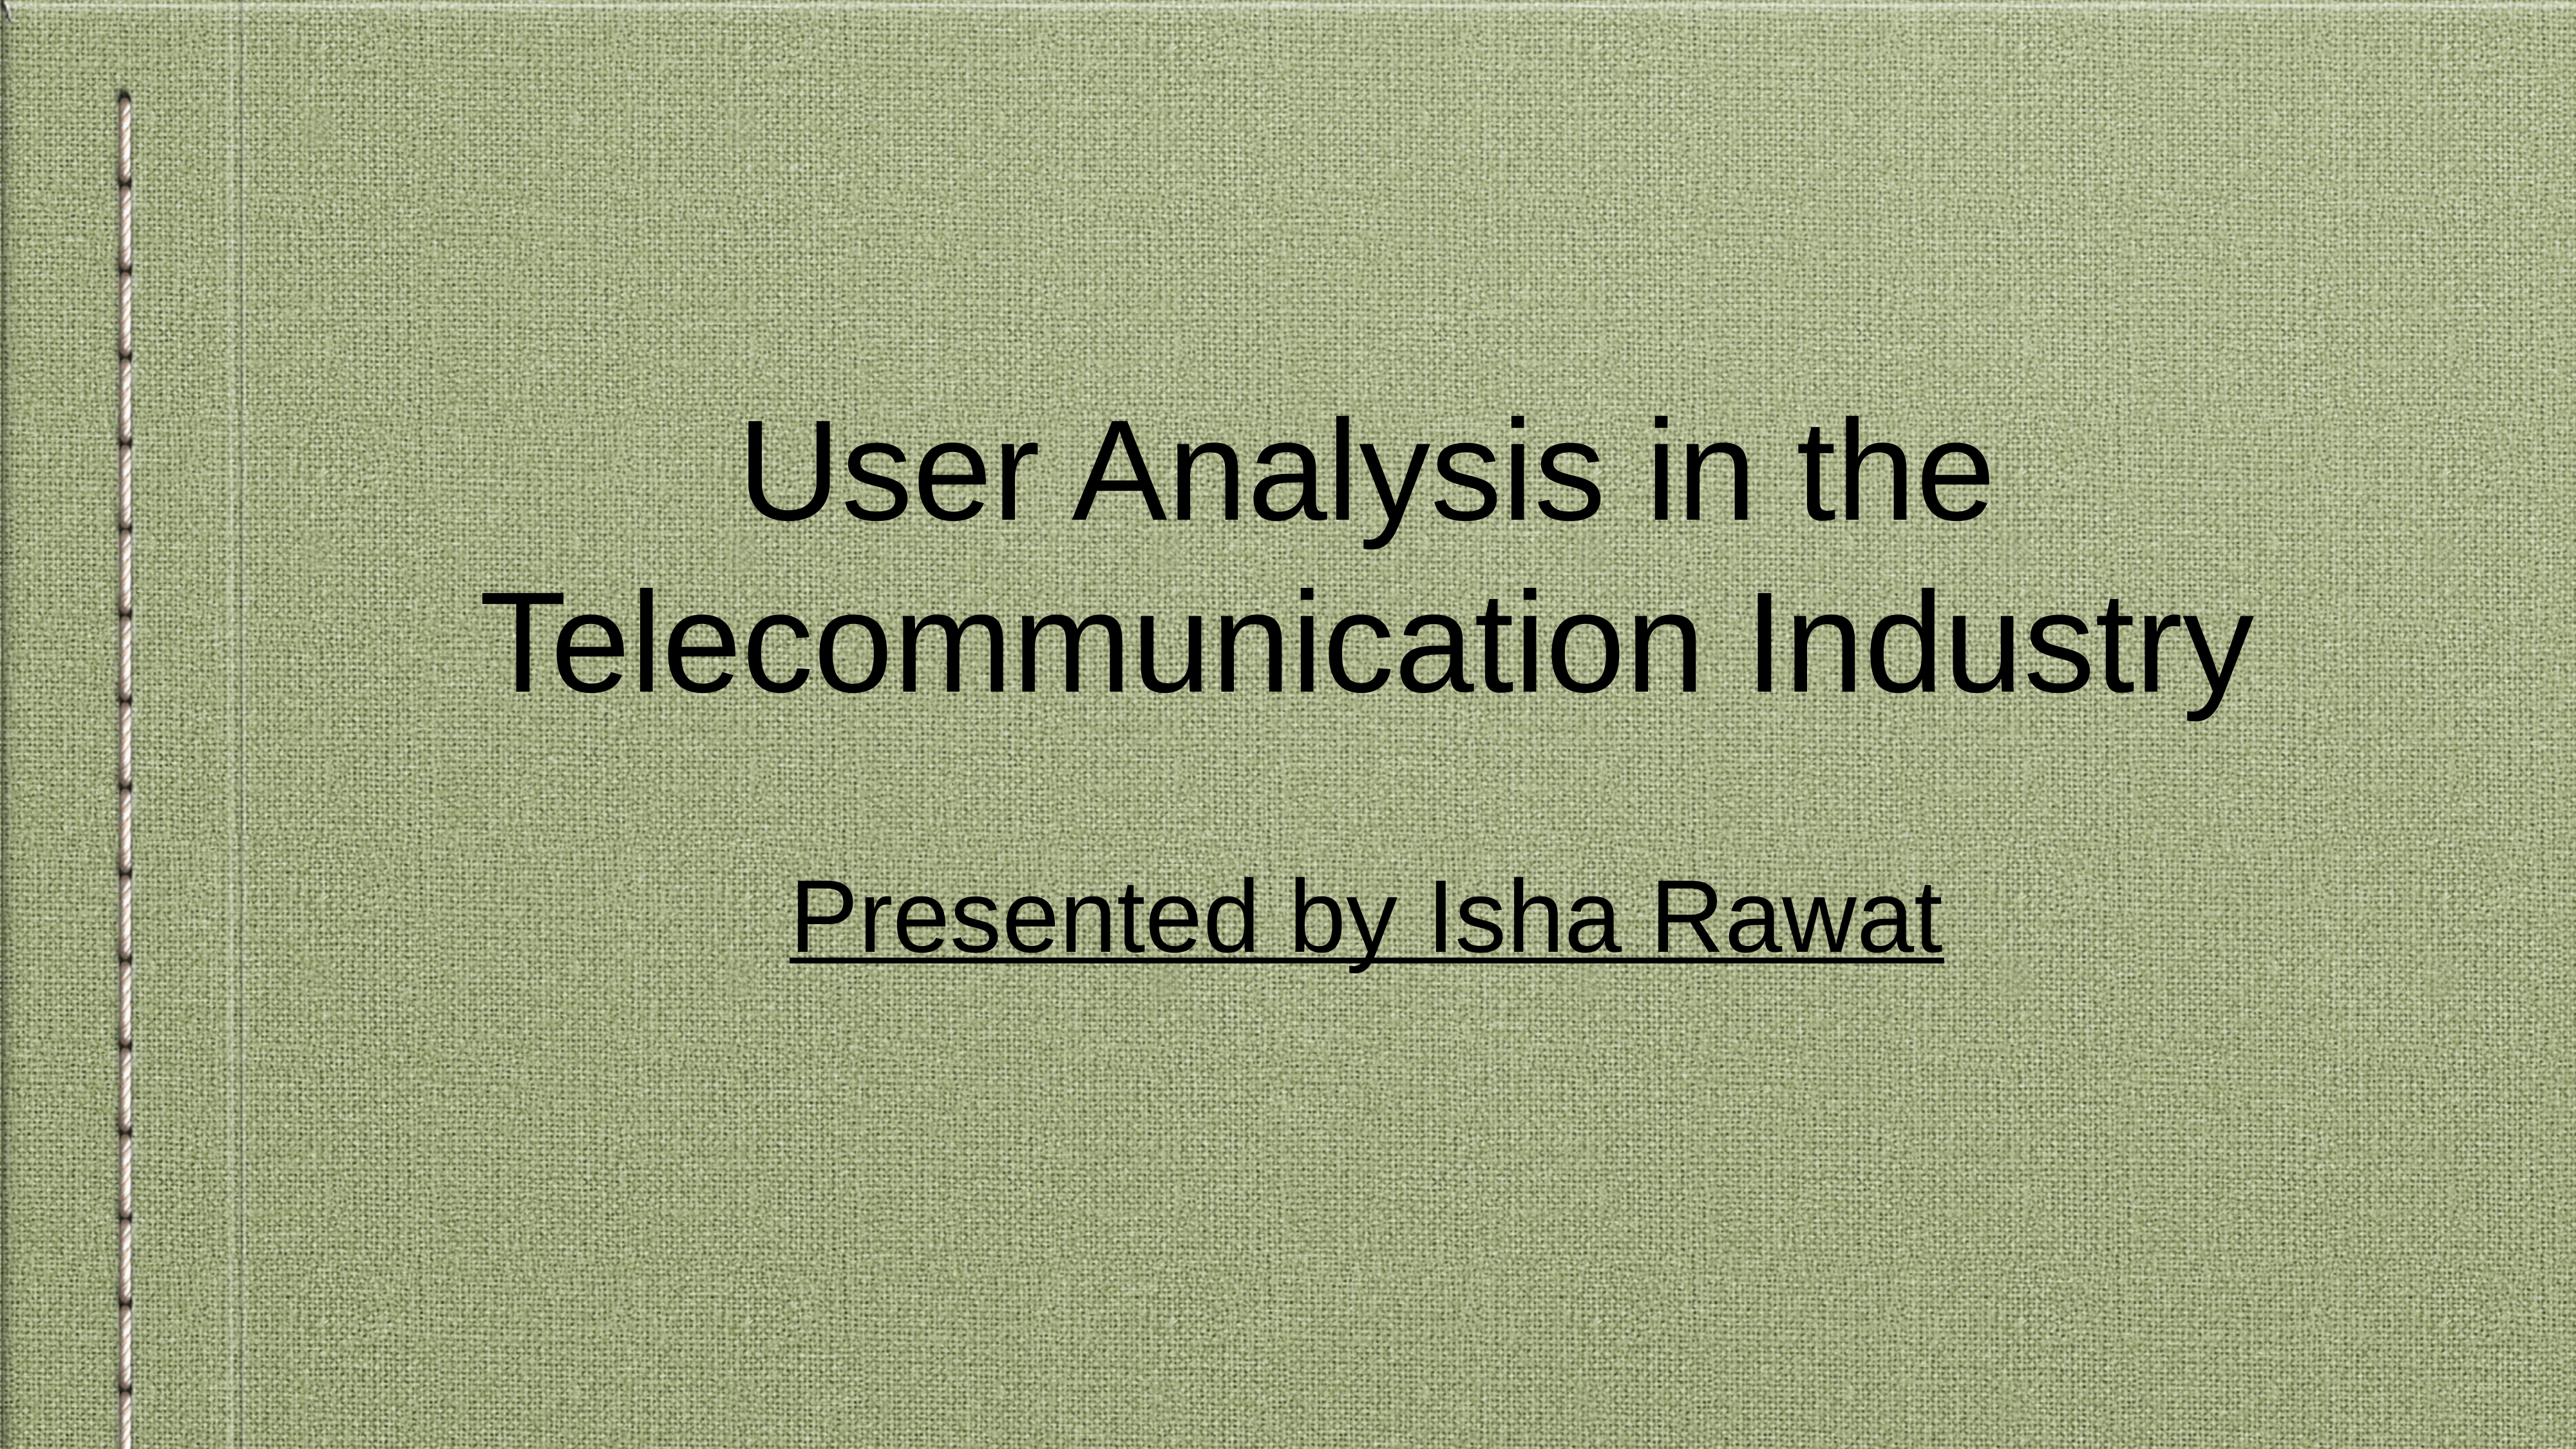

# User Analysis in the Telecommunication Industry
Presented by Isha Rawat